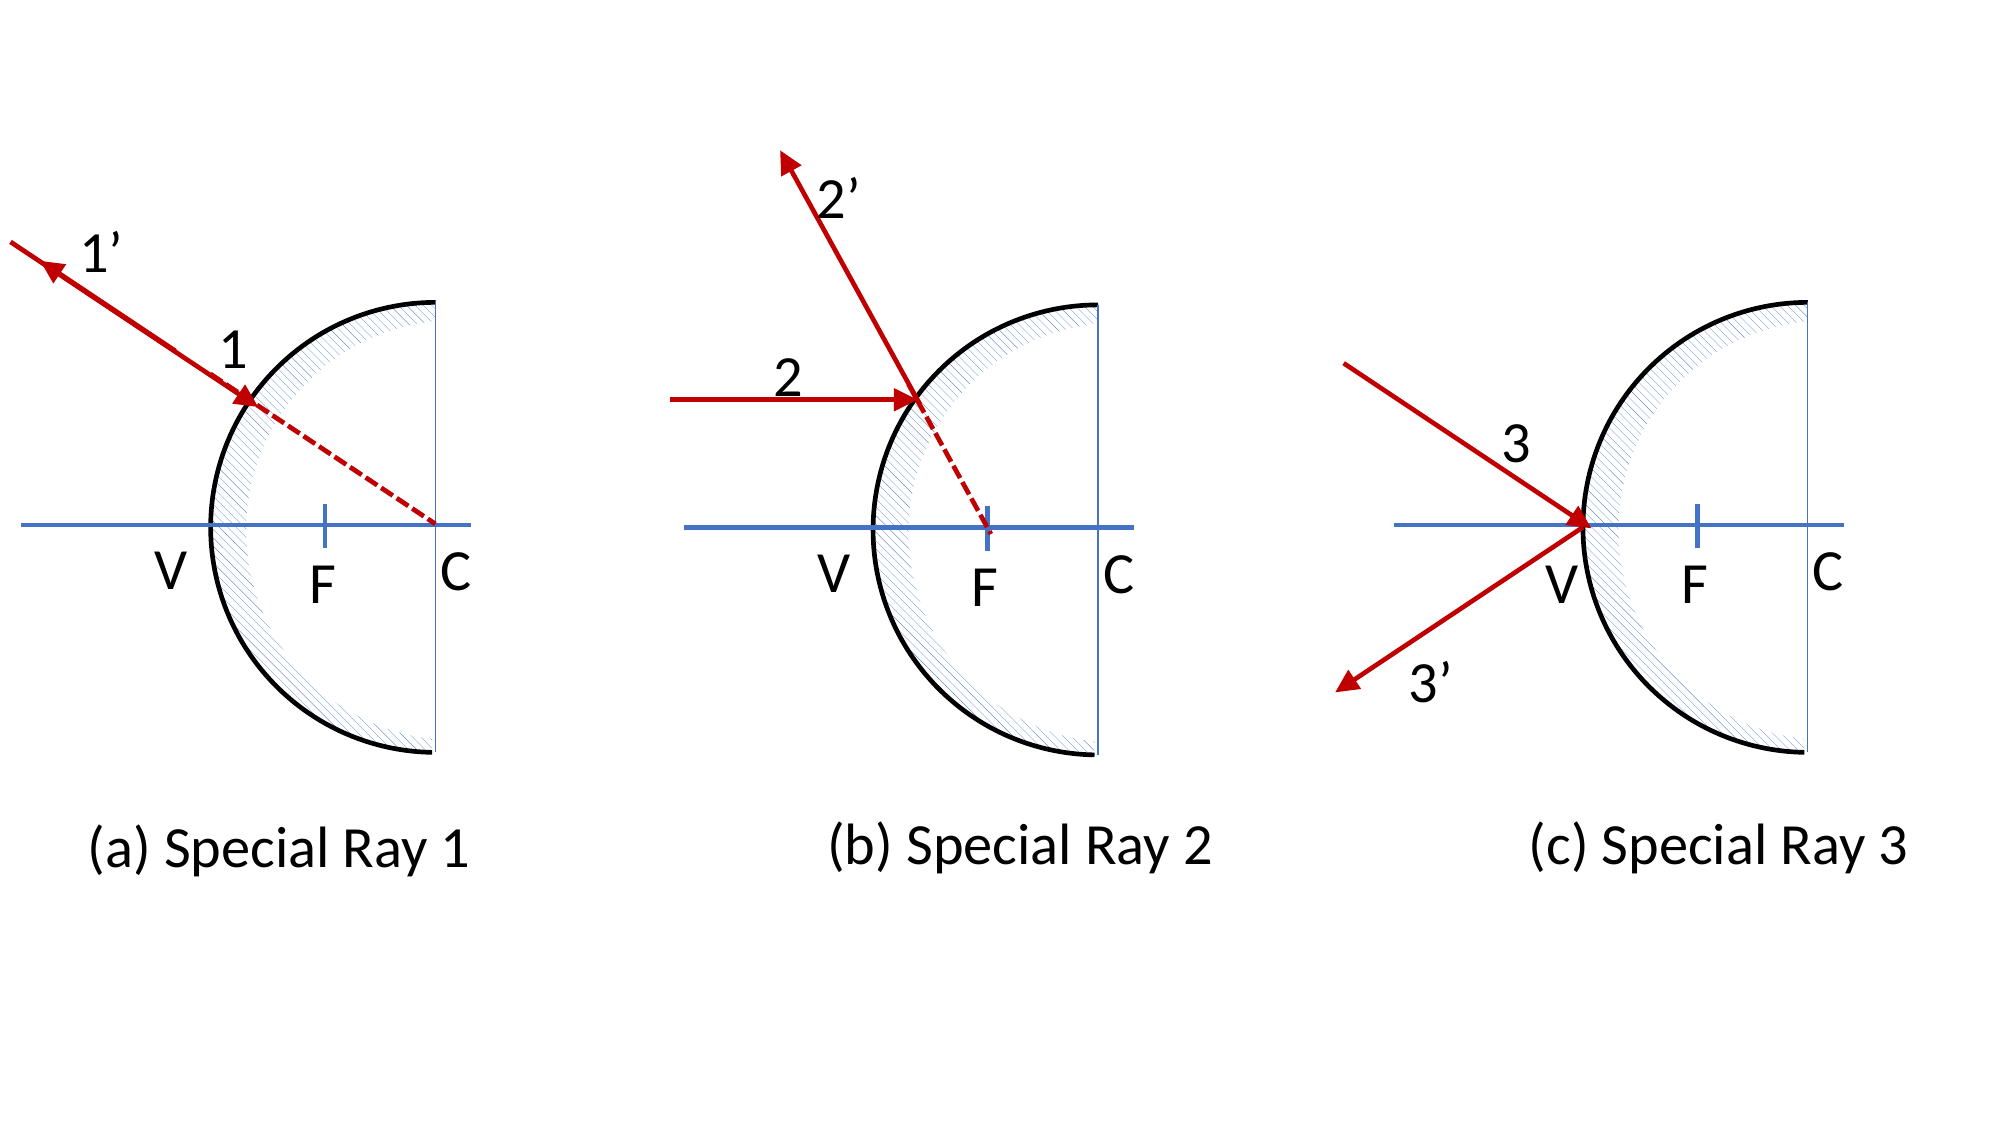

2’

2
V
C
F
1’

1
3
V
C
C
F
F
V
3’
(b) Special Ray 2
(c) Special Ray 3
(a) Special Ray 1